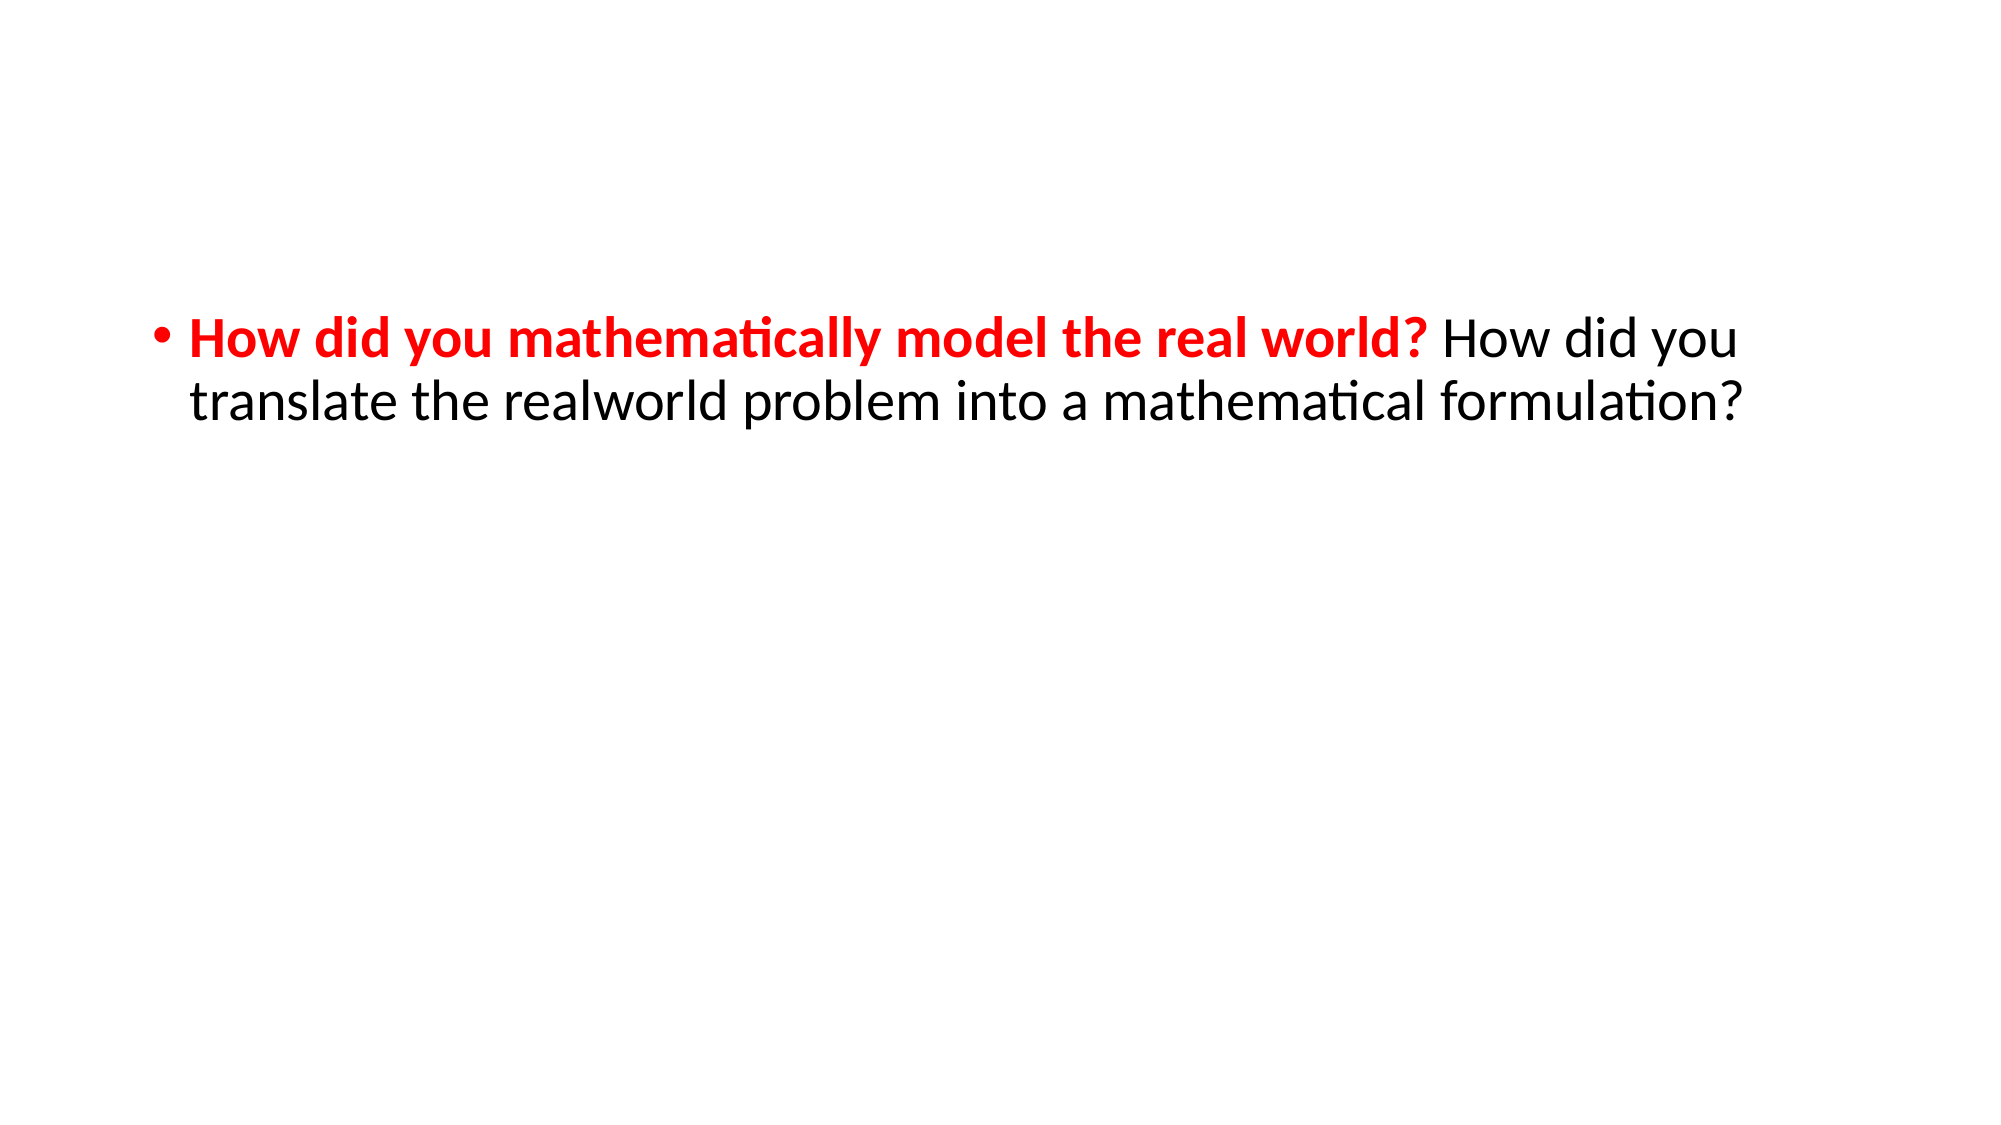

#
How did you mathematically model the real world? How did you translate the realworld problem into a mathematical formulation?